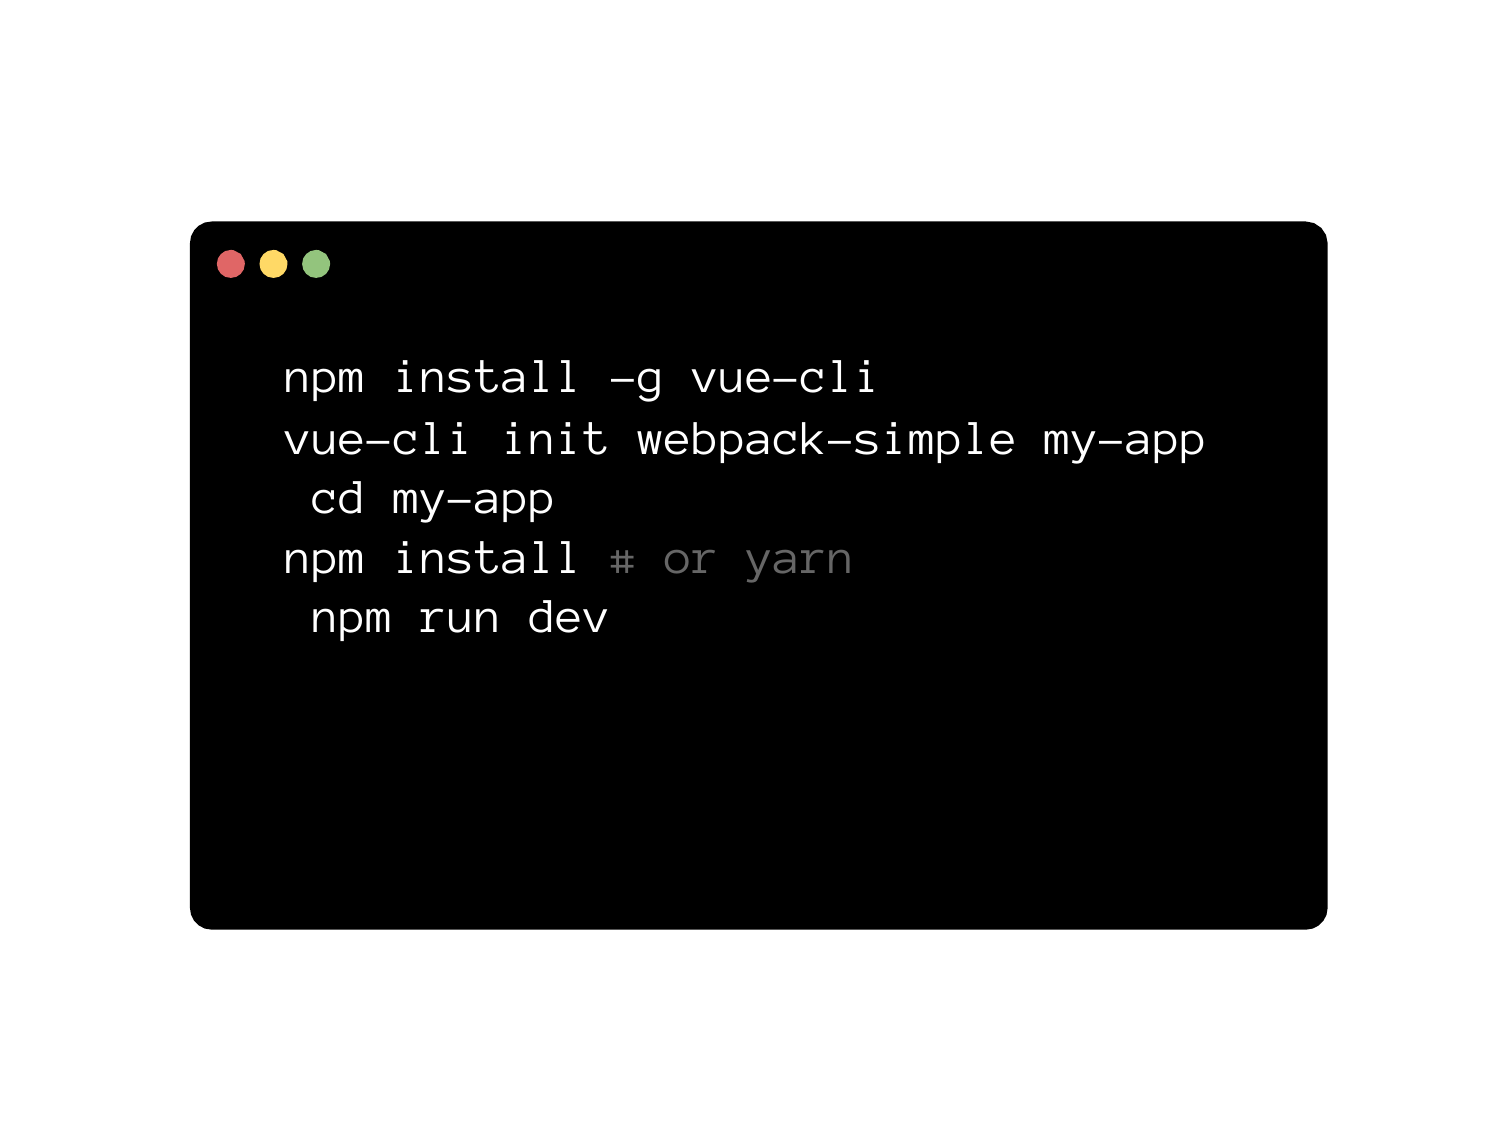

npm install -g vue-cli
vue-cli init webpack-simple my-app  cd my-app
npm install # or yarn  npm run dev